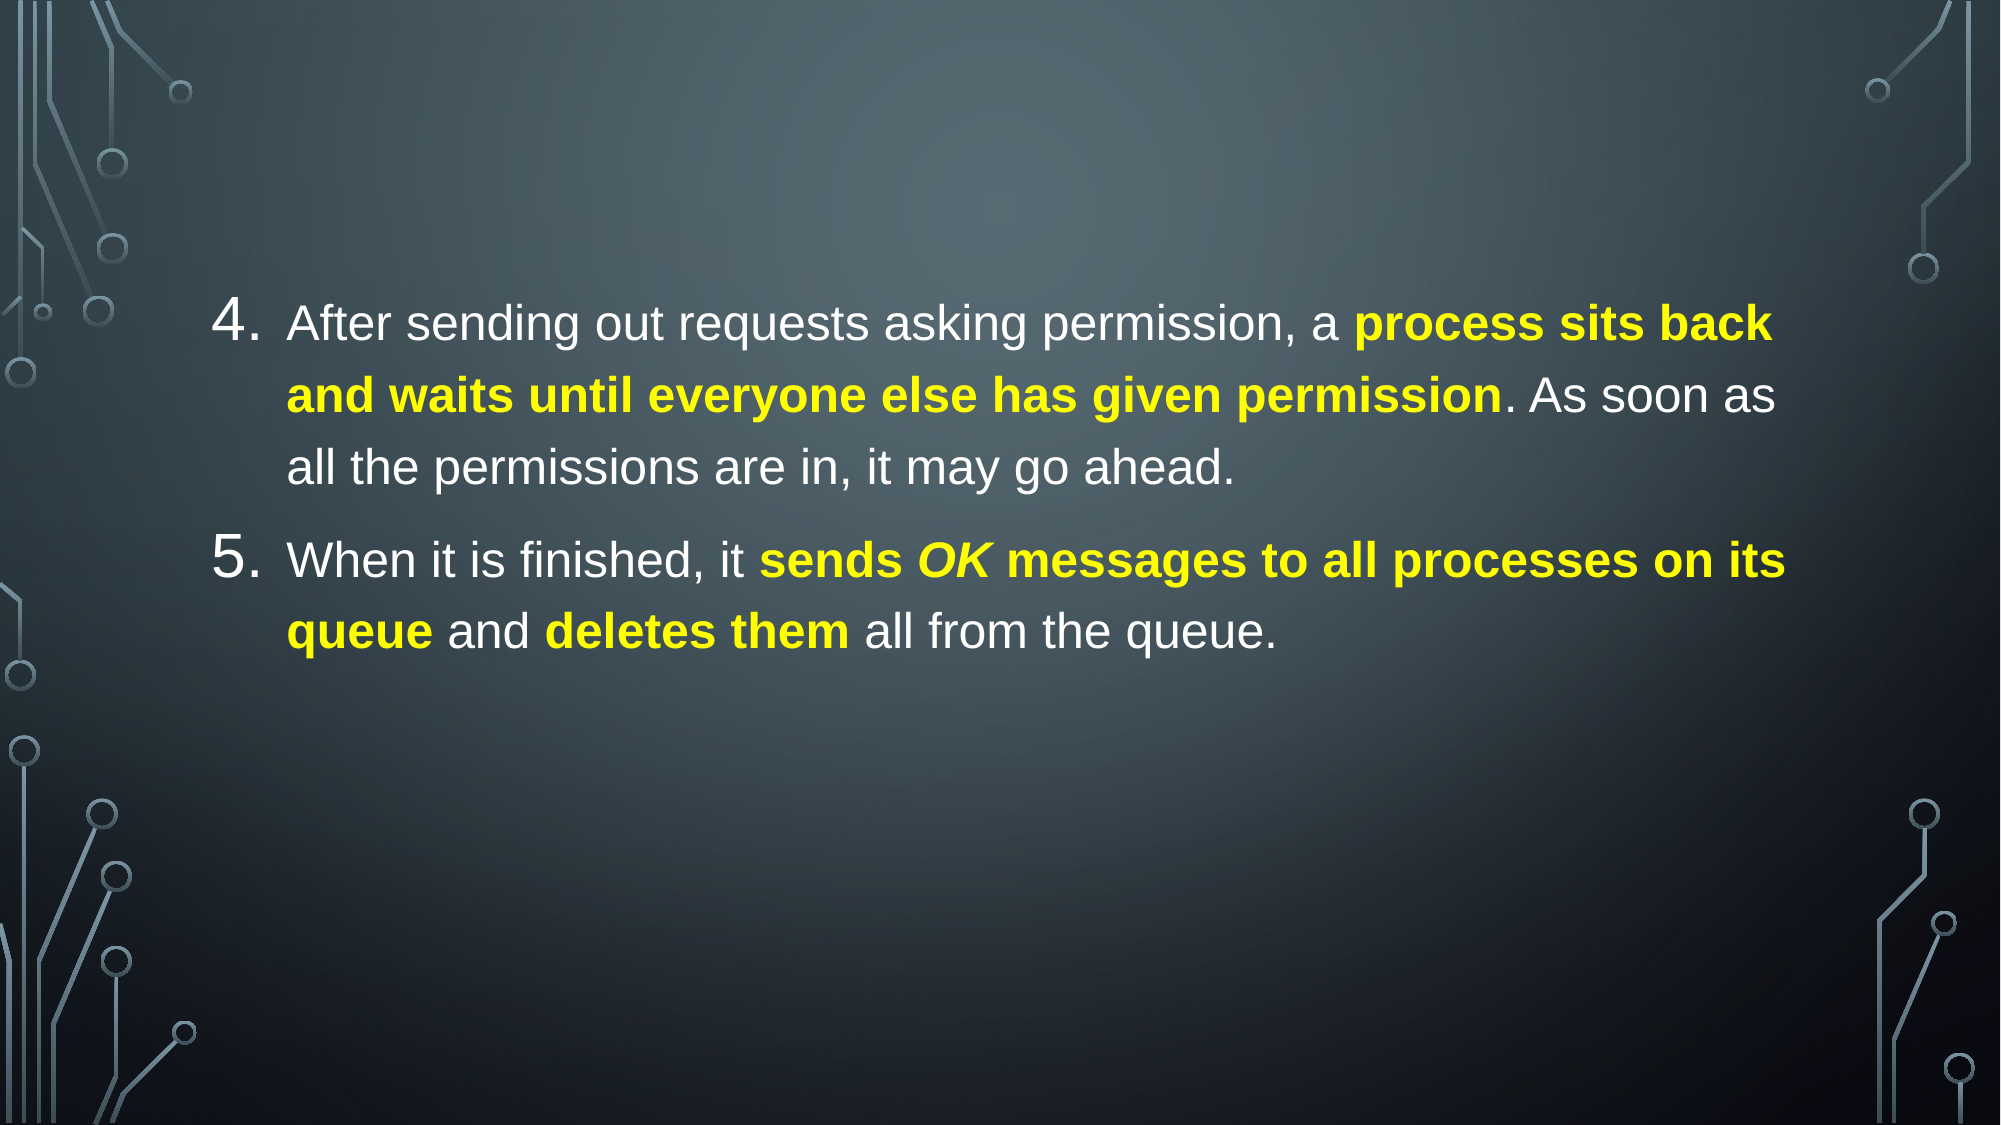

After sending out requests asking permission, a process sits back and waits until everyone else has given permission. As soon as all the permissions are in, it may go ahead.
When it is finished, it sends OK messages to all processes on its queue and deletes them all from the queue.